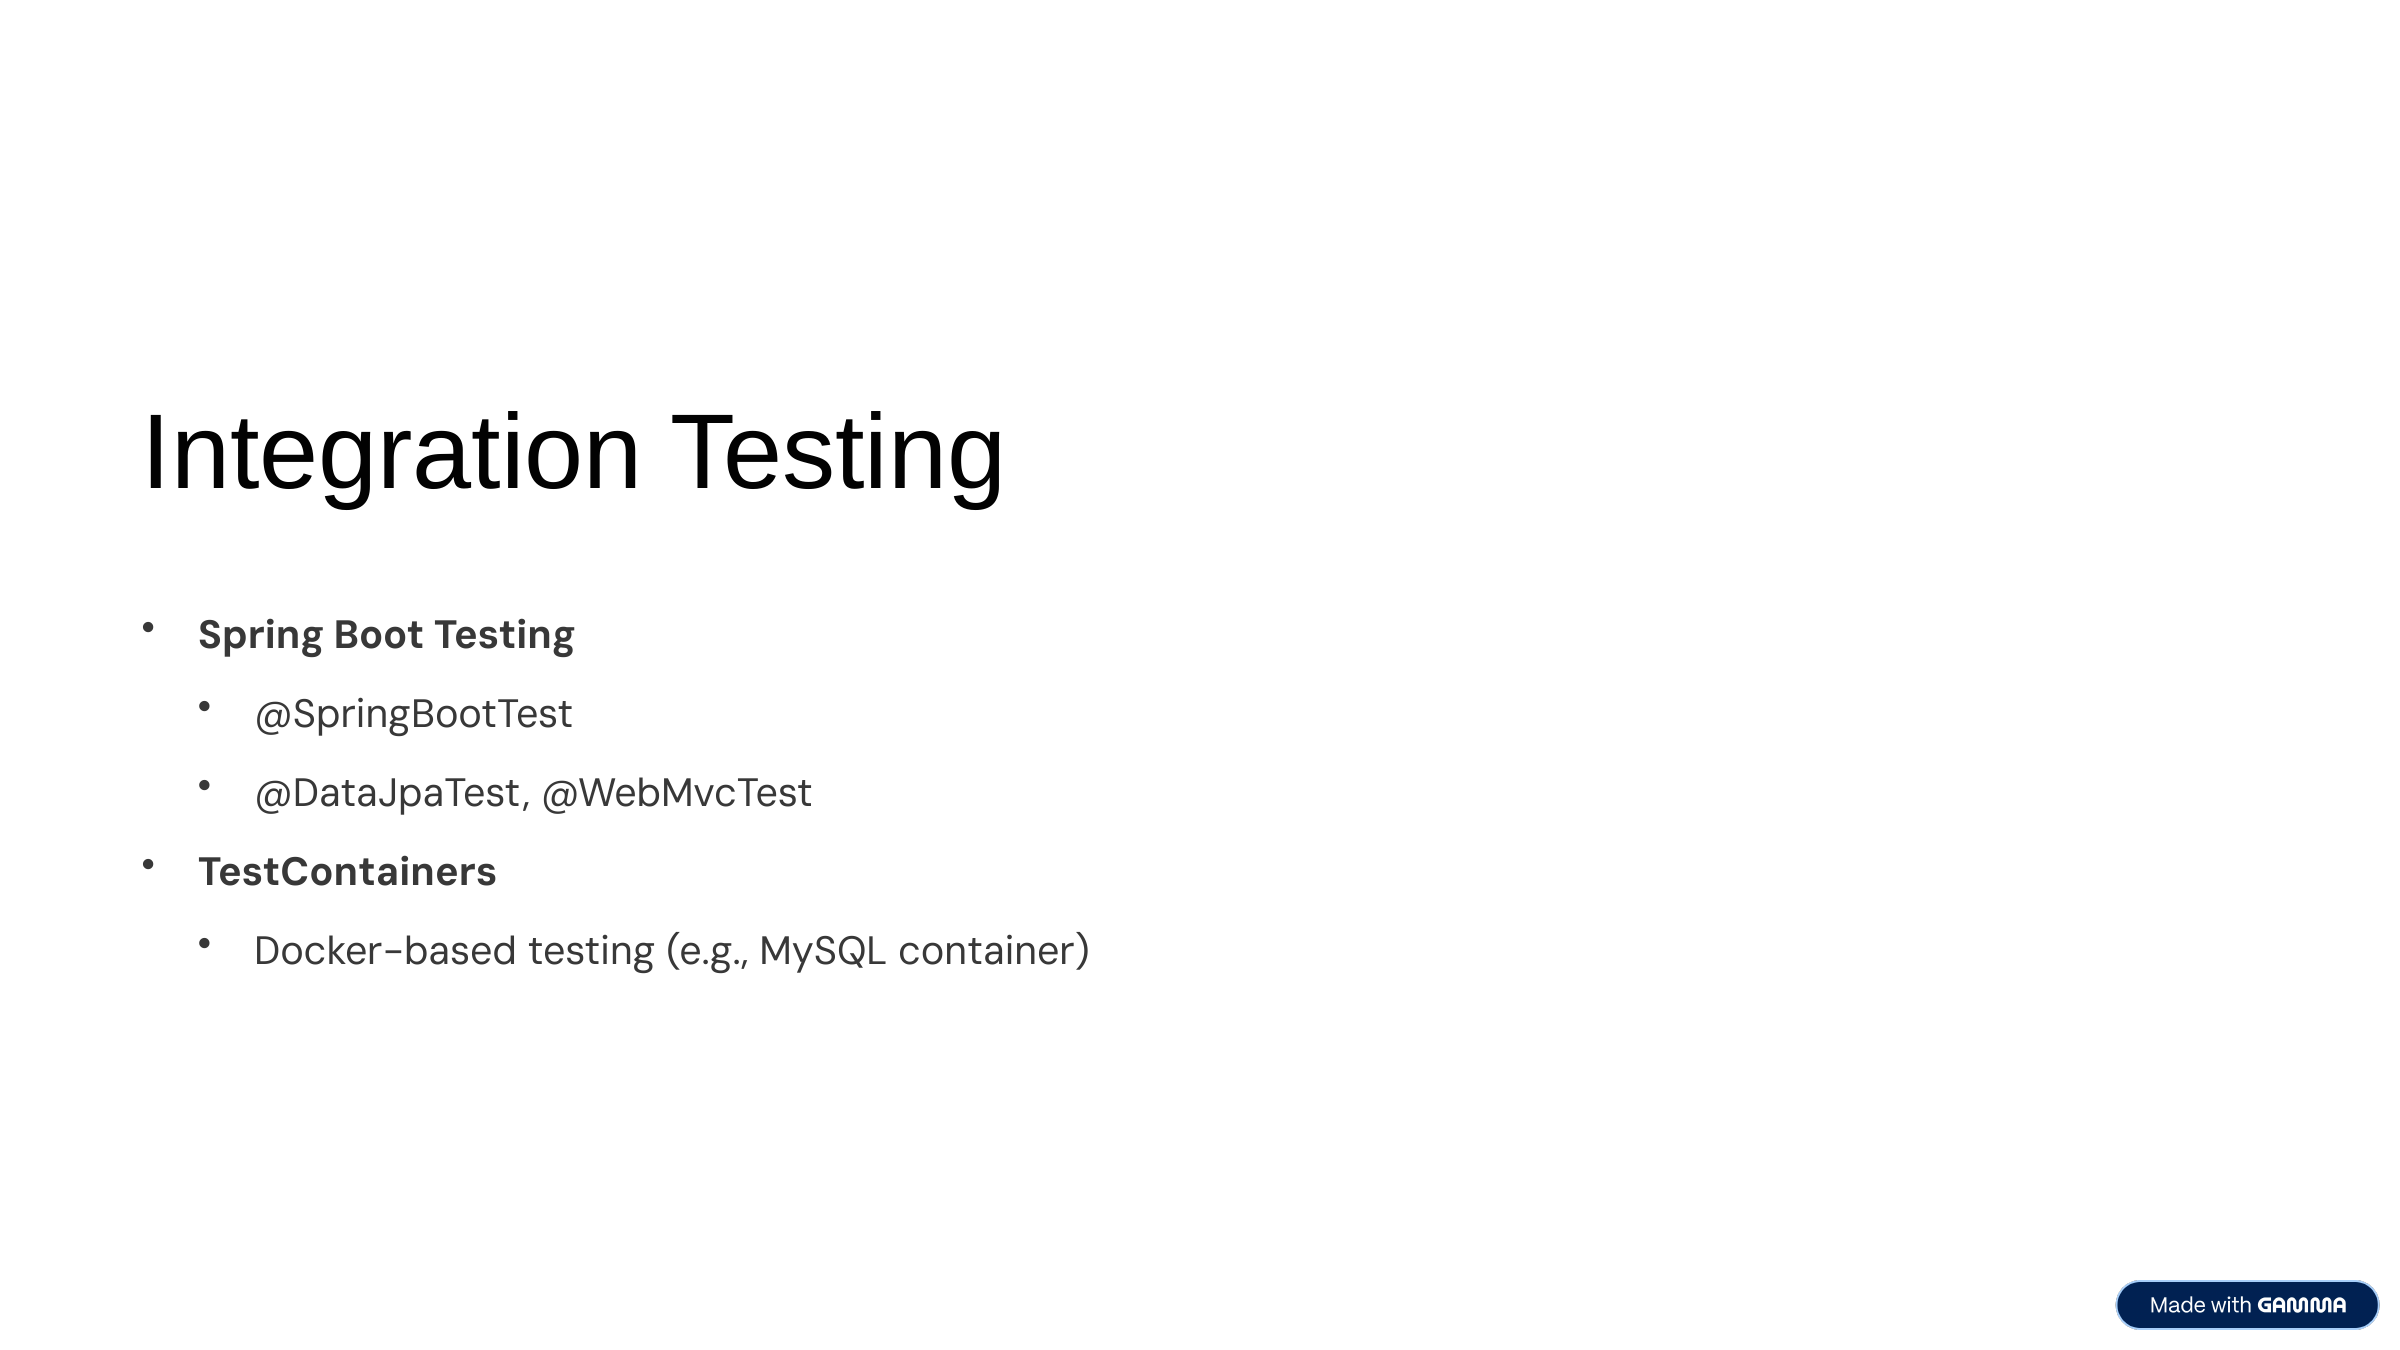

Integration Testing
Spring Boot Testing
@SpringBootTest
@DataJpaTest, @WebMvcTest
TestContainers
Docker-based testing (e.g., MySQL container)